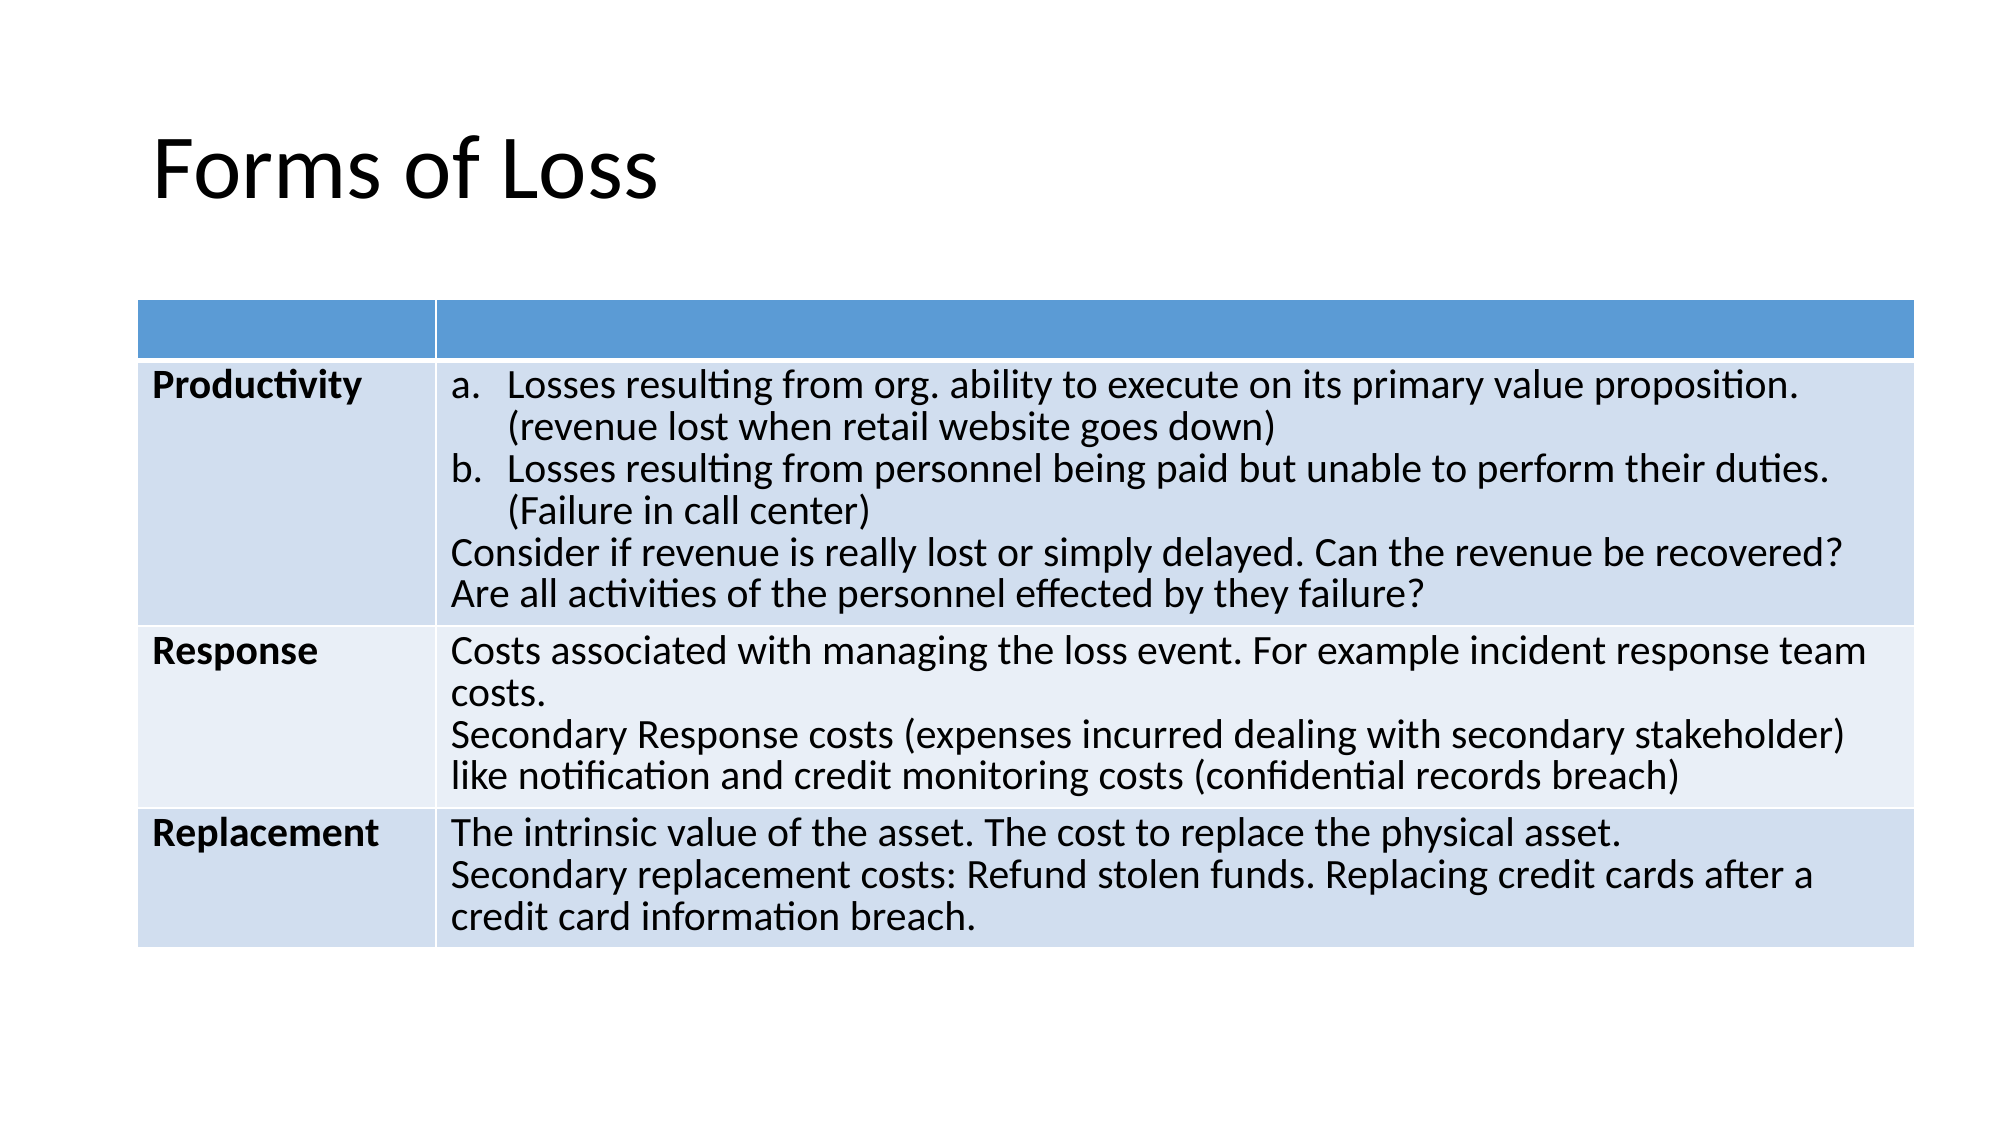

# Forms of Loss
|  |  |
| --- | --- |
| Productivity | Losses resulting from org. ability to execute on its primary value proposition. (revenue lost when retail website goes down) Losses resulting from personnel being paid but unable to perform their duties. (Failure in call center) Consider if revenue is really lost or simply delayed. Can the revenue be recovered? Are all activities of the personnel effected by they failure? |
| Response | Costs associated with managing the loss event. For example incident response team costs. Secondary Response costs (expenses incurred dealing with secondary stakeholder) like notification and credit monitoring costs (confidential records breach) |
| Replacement | The intrinsic value of the asset. The cost to replace the physical asset. Secondary replacement costs: Refund stolen funds. Replacing credit cards after a credit card information breach. |